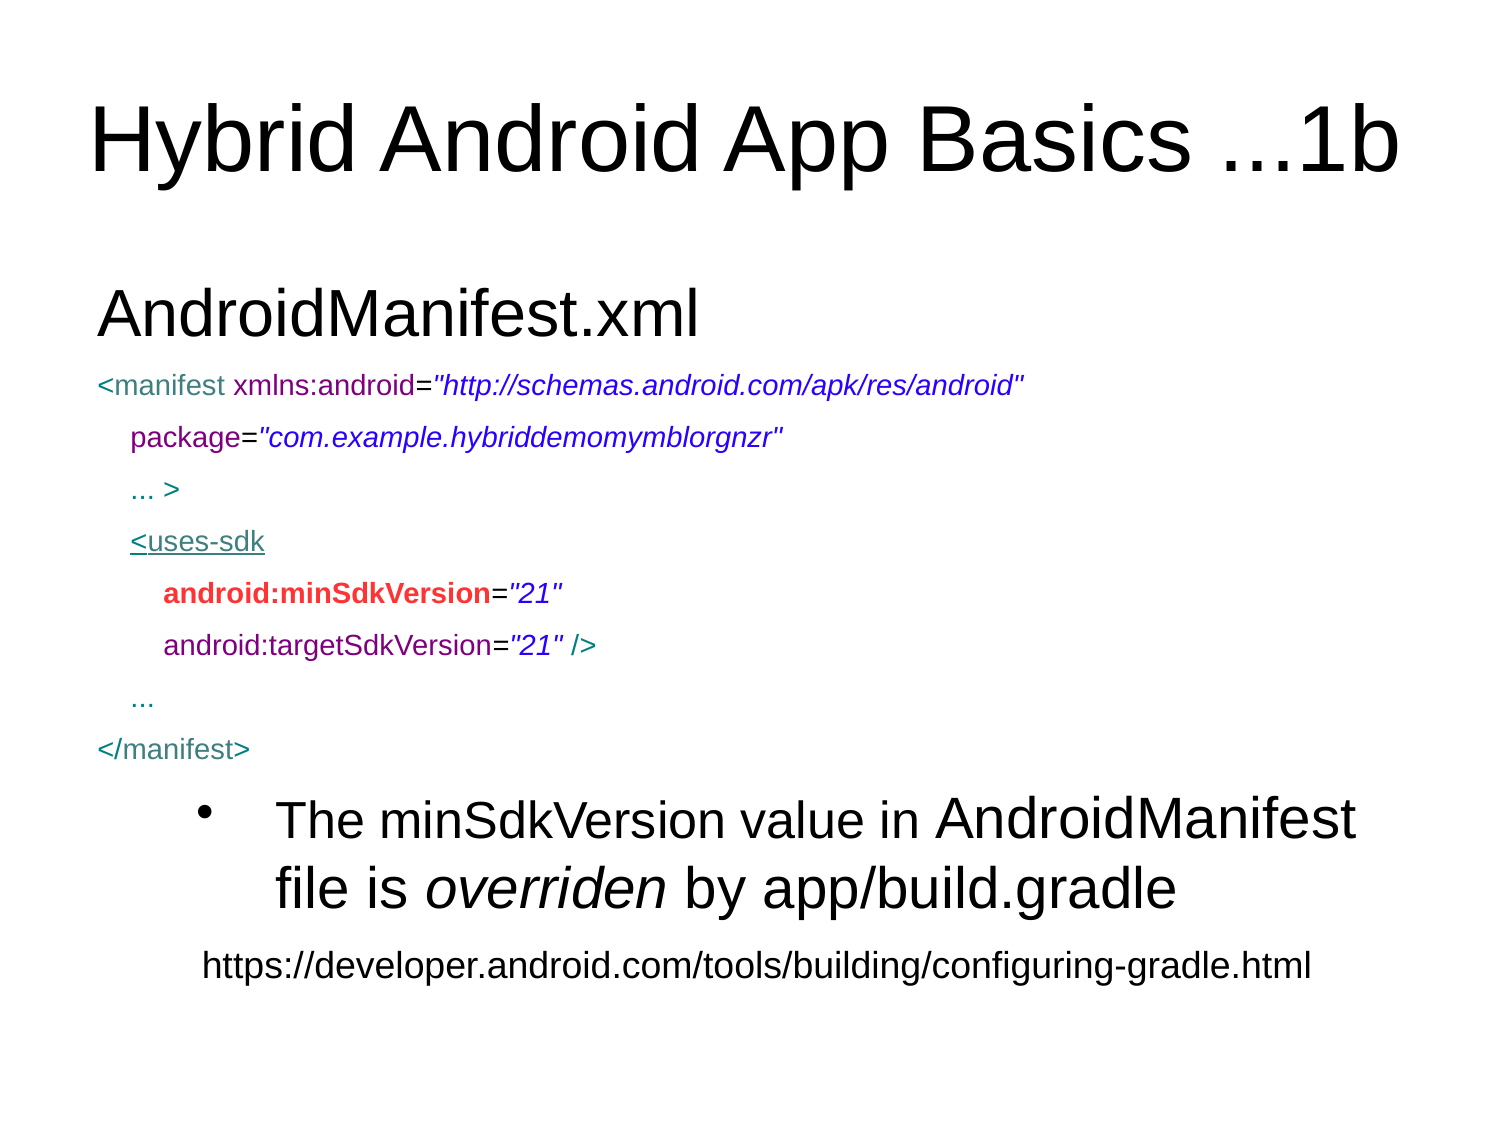

Hybrid Android App Basics ...1b
AndroidManifest.xml
<manifest xmlns:android="http://schemas.android.com/apk/res/android"
    package="com.example.hybriddemomymblorgnzr"
    ... >
    <uses-sdk
        android:minSdkVersion="21"
        android:targetSdkVersion="21" />
    ...
</manifest>
The minSdkVersion value in AndroidManifest file is overriden by app/build.gradle
	     https://developer.android.com/tools/building/configuring-gradle.html